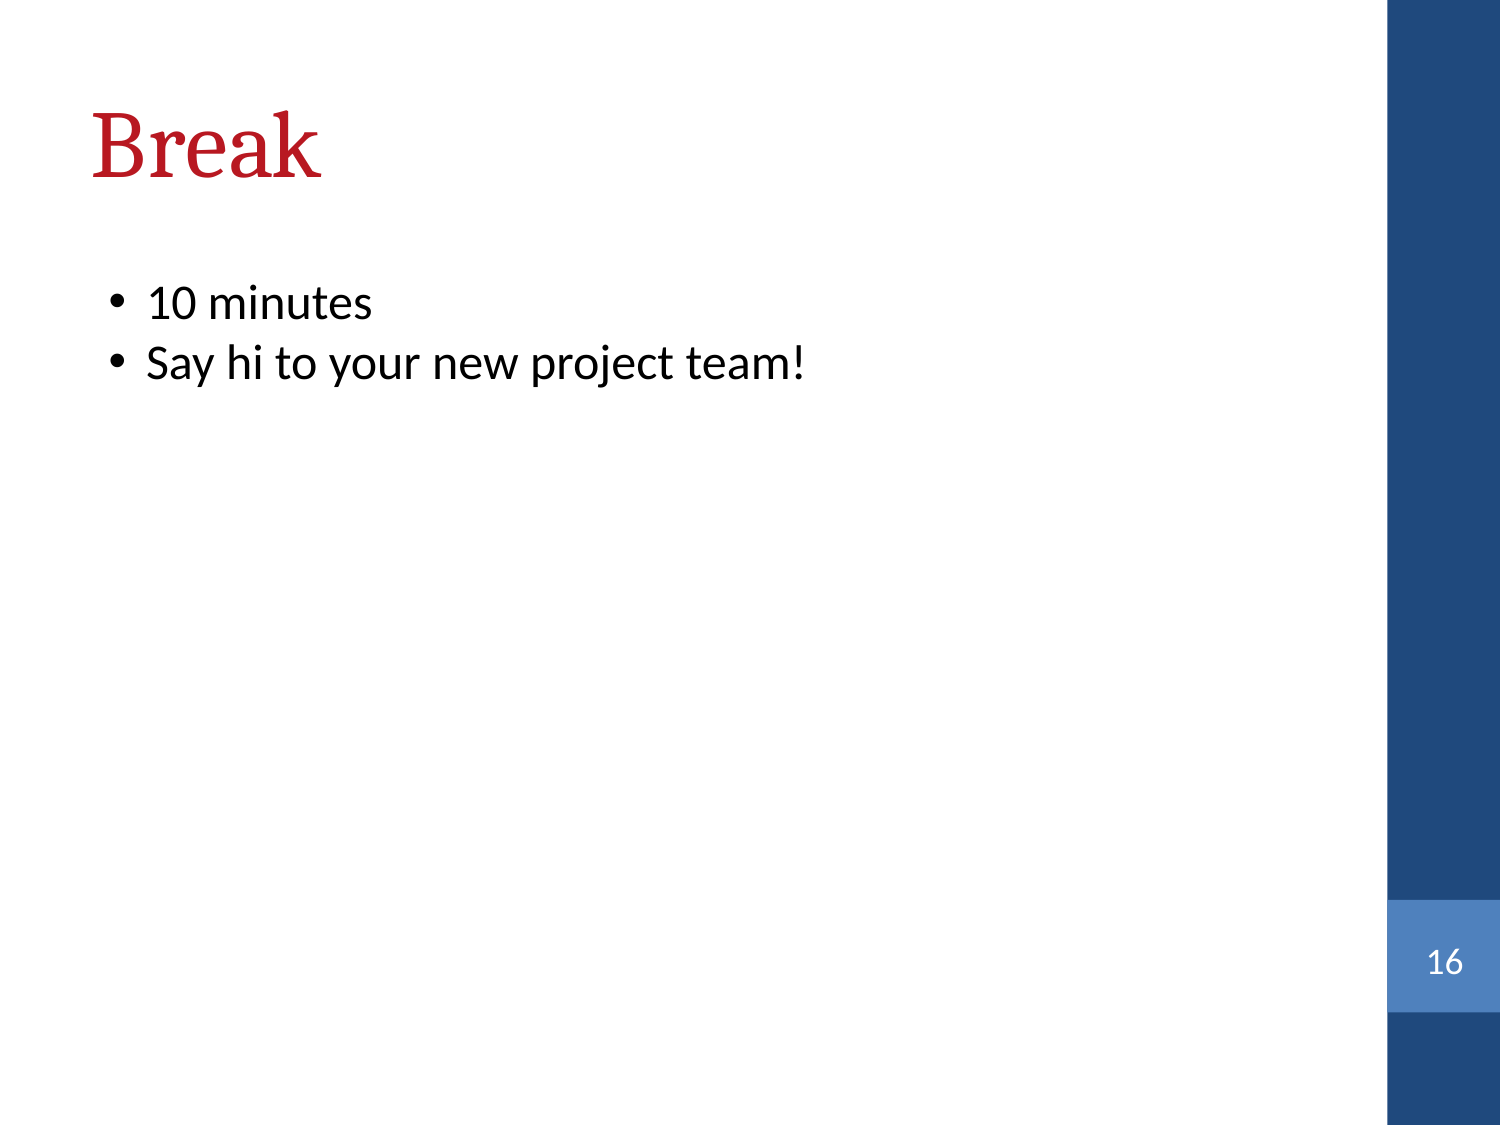

Break
10 minutes
Say hi to your new project team!
16